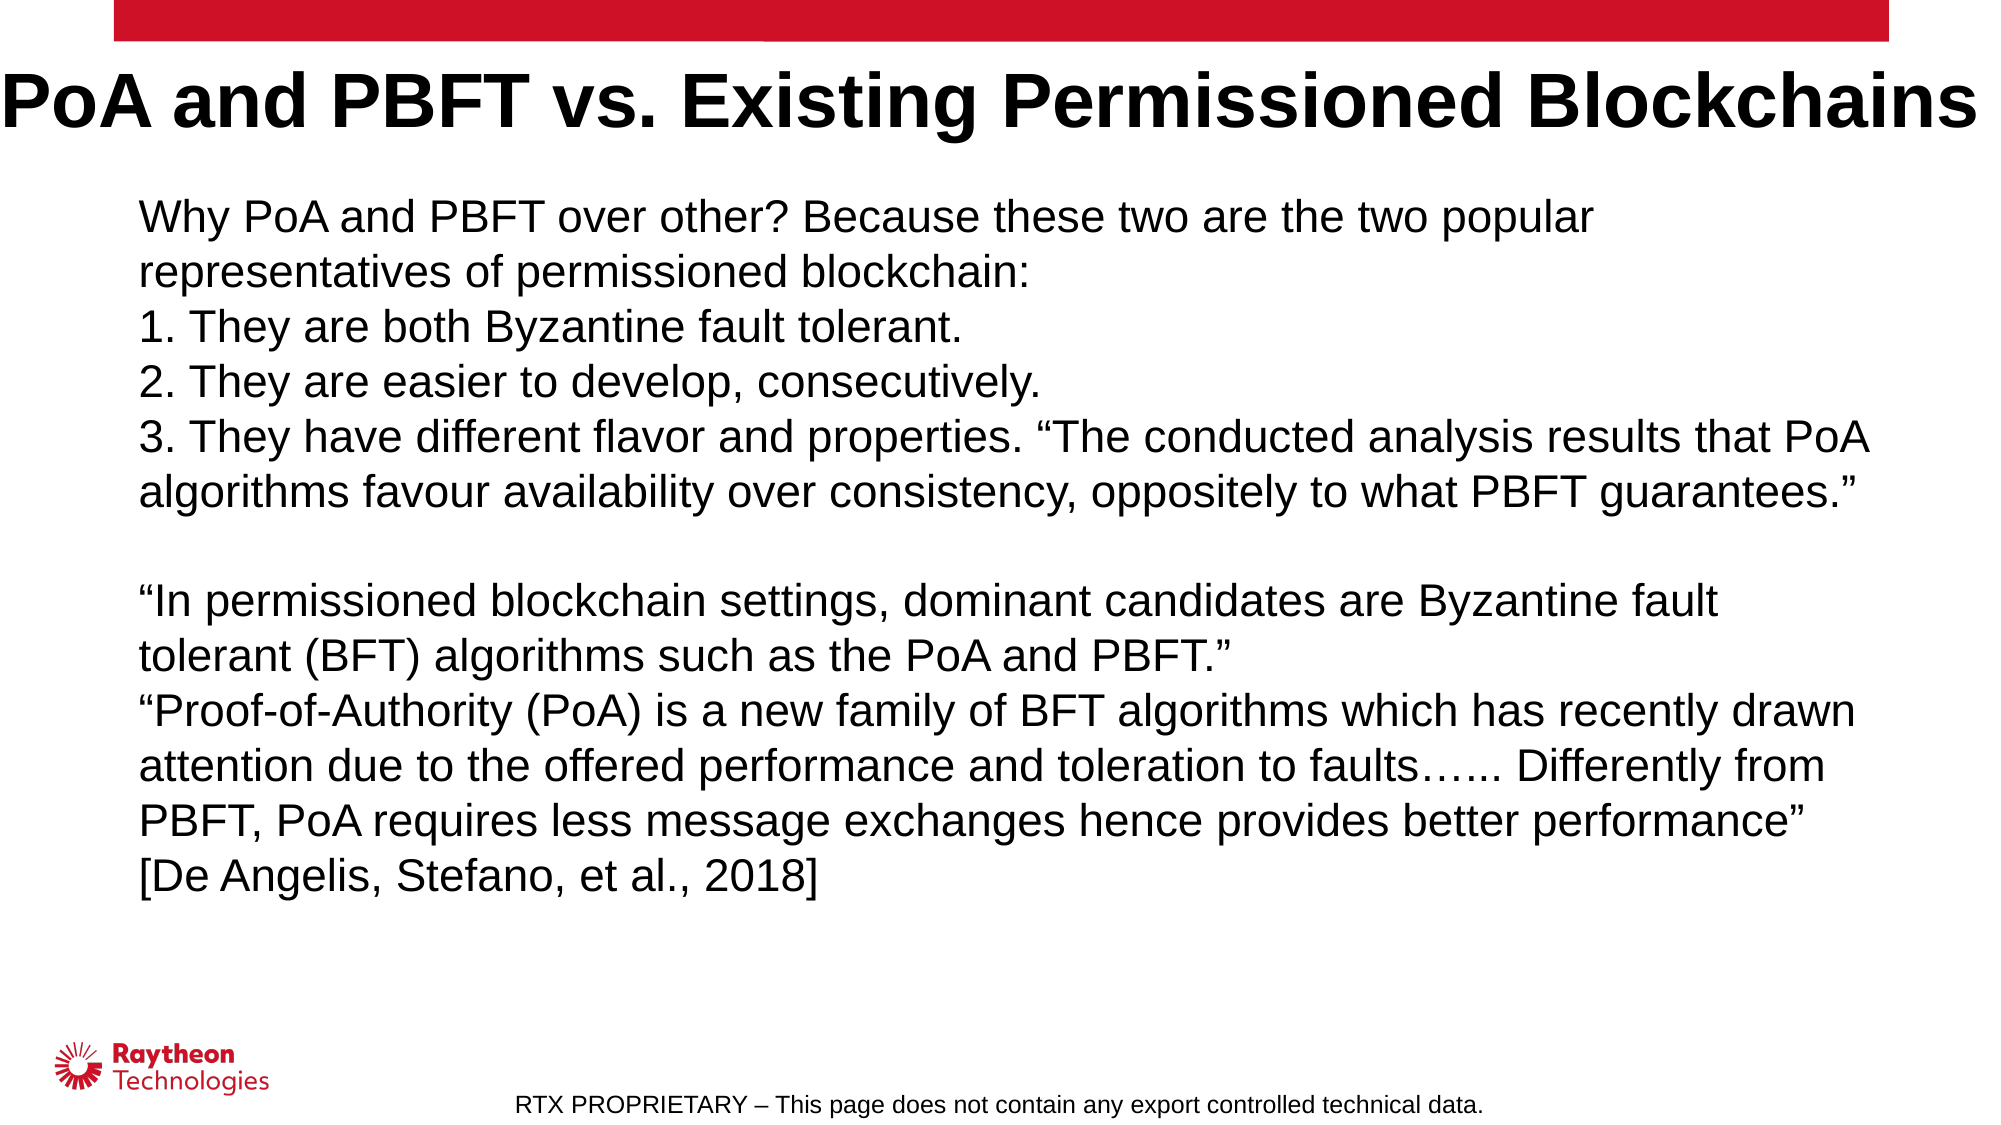

PoA and PBFT vs. Existing Permissioned Blockchains
Why PoA and PBFT over other? Because these two are the two popular representatives of permissioned blockchain:
1. They are both Byzantine fault tolerant.
2. They are easier to develop, consecutively.
3. They have different flavor and properties. “The conducted analysis results that PoA algorithms favour availability over consistency, oppositely to what PBFT guarantees.”

“In permissioned blockchain settings, dominant candidates are Byzantine fault tolerant (BFT) algorithms such as the PoA and PBFT.”
“Proof-of-Authority (PoA) is a new family of BFT algorithms which has recently drawn attention due to the offered performance and toleration to faults…... Differently from PBFT, PoA requires less message exchanges hence provides better performance” [De Angelis, Stefano, et al., 2018]

RTX PROPRIETARY – This page does not contain any export controlled technical data.